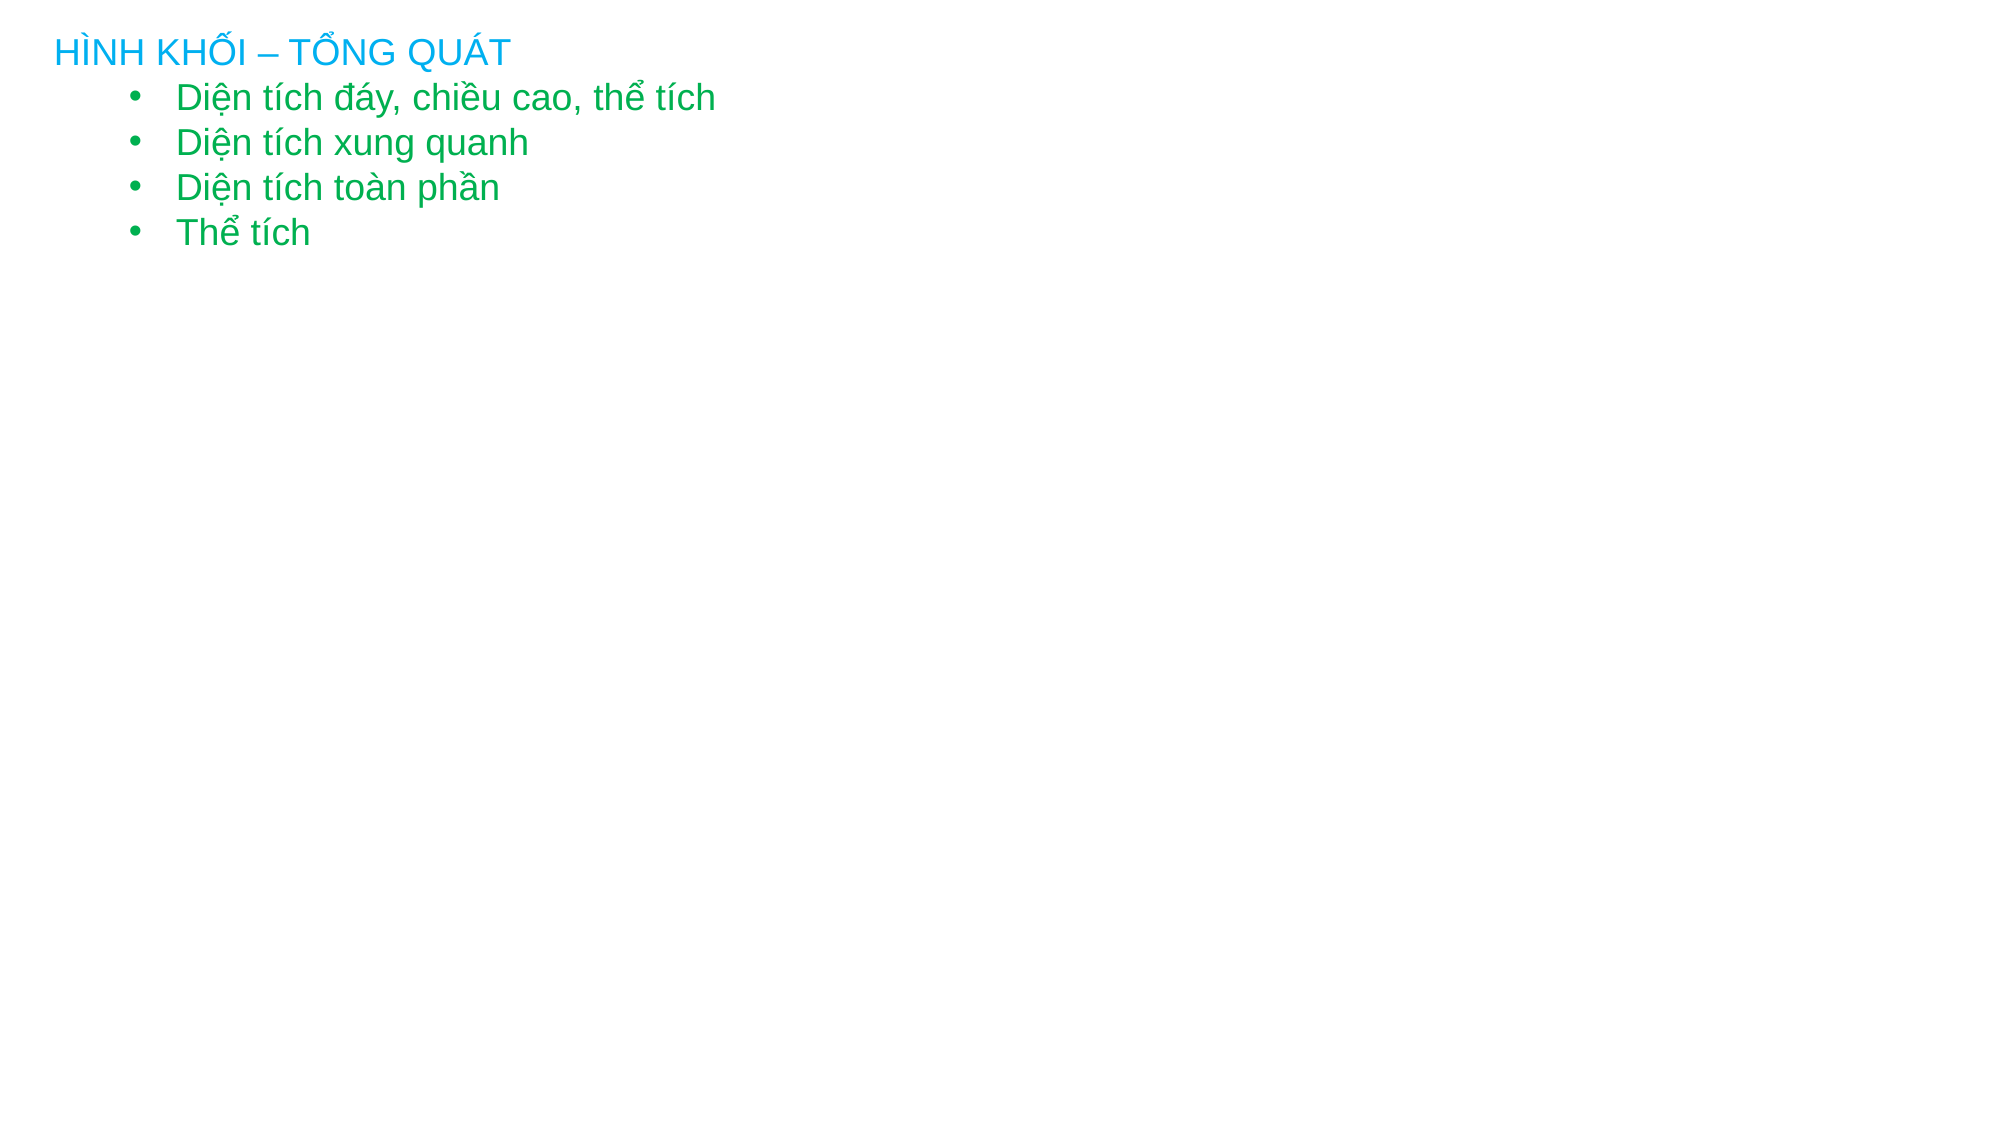

HÌNH KHỐI – TỔNG QUÁT
Diện tích đáy, chiều cao, thể tích
Diện tích xung quanh
Diện tích toàn phần
Thể tích